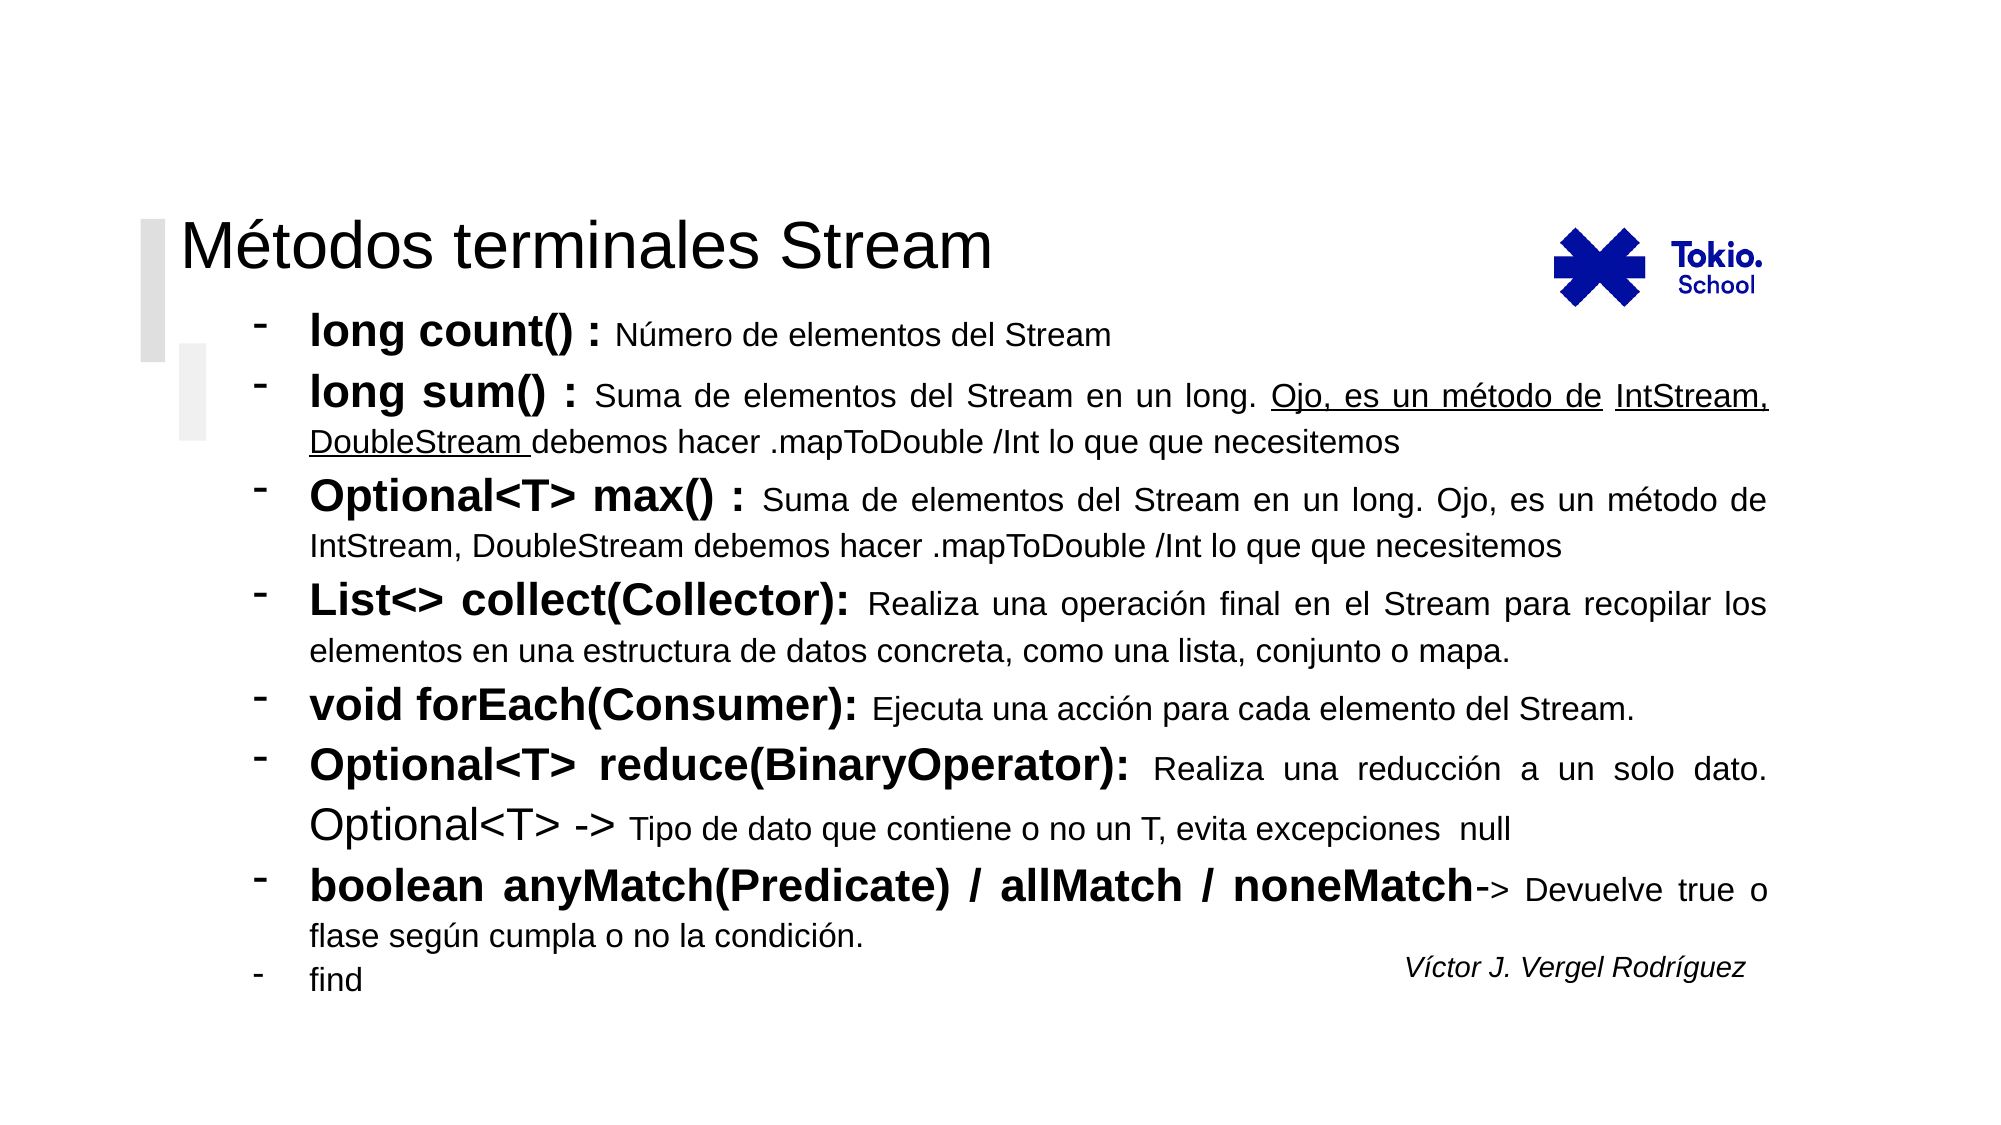

# Métodos terminales Stream
long count() : Número de elementos del Stream
long sum() : Suma de elementos del Stream en un long. Ojo, es un método de IntStream, DoubleStream debemos hacer .mapToDouble /Int lo que que necesitemos
Optional<T> max() : Suma de elementos del Stream en un long. Ojo, es un método de IntStream, DoubleStream debemos hacer .mapToDouble /Int lo que que necesitemos
List<> collect(Collector): Realiza una operación final en el Stream para recopilar los elementos en una estructura de datos concreta, como una lista, conjunto o mapa.
void forEach(Consumer): Ejecuta una acción para cada elemento del Stream.
Optional<T> reduce(BinaryOperator): Realiza una reducción a un solo dato. Optional<T> -> Tipo de dato que contiene o no un T, evita excepciones  null
boolean anyMatch(Predicate) / allMatch / noneMatch-> Devuelve true o flase según cumpla o no la condición.
find